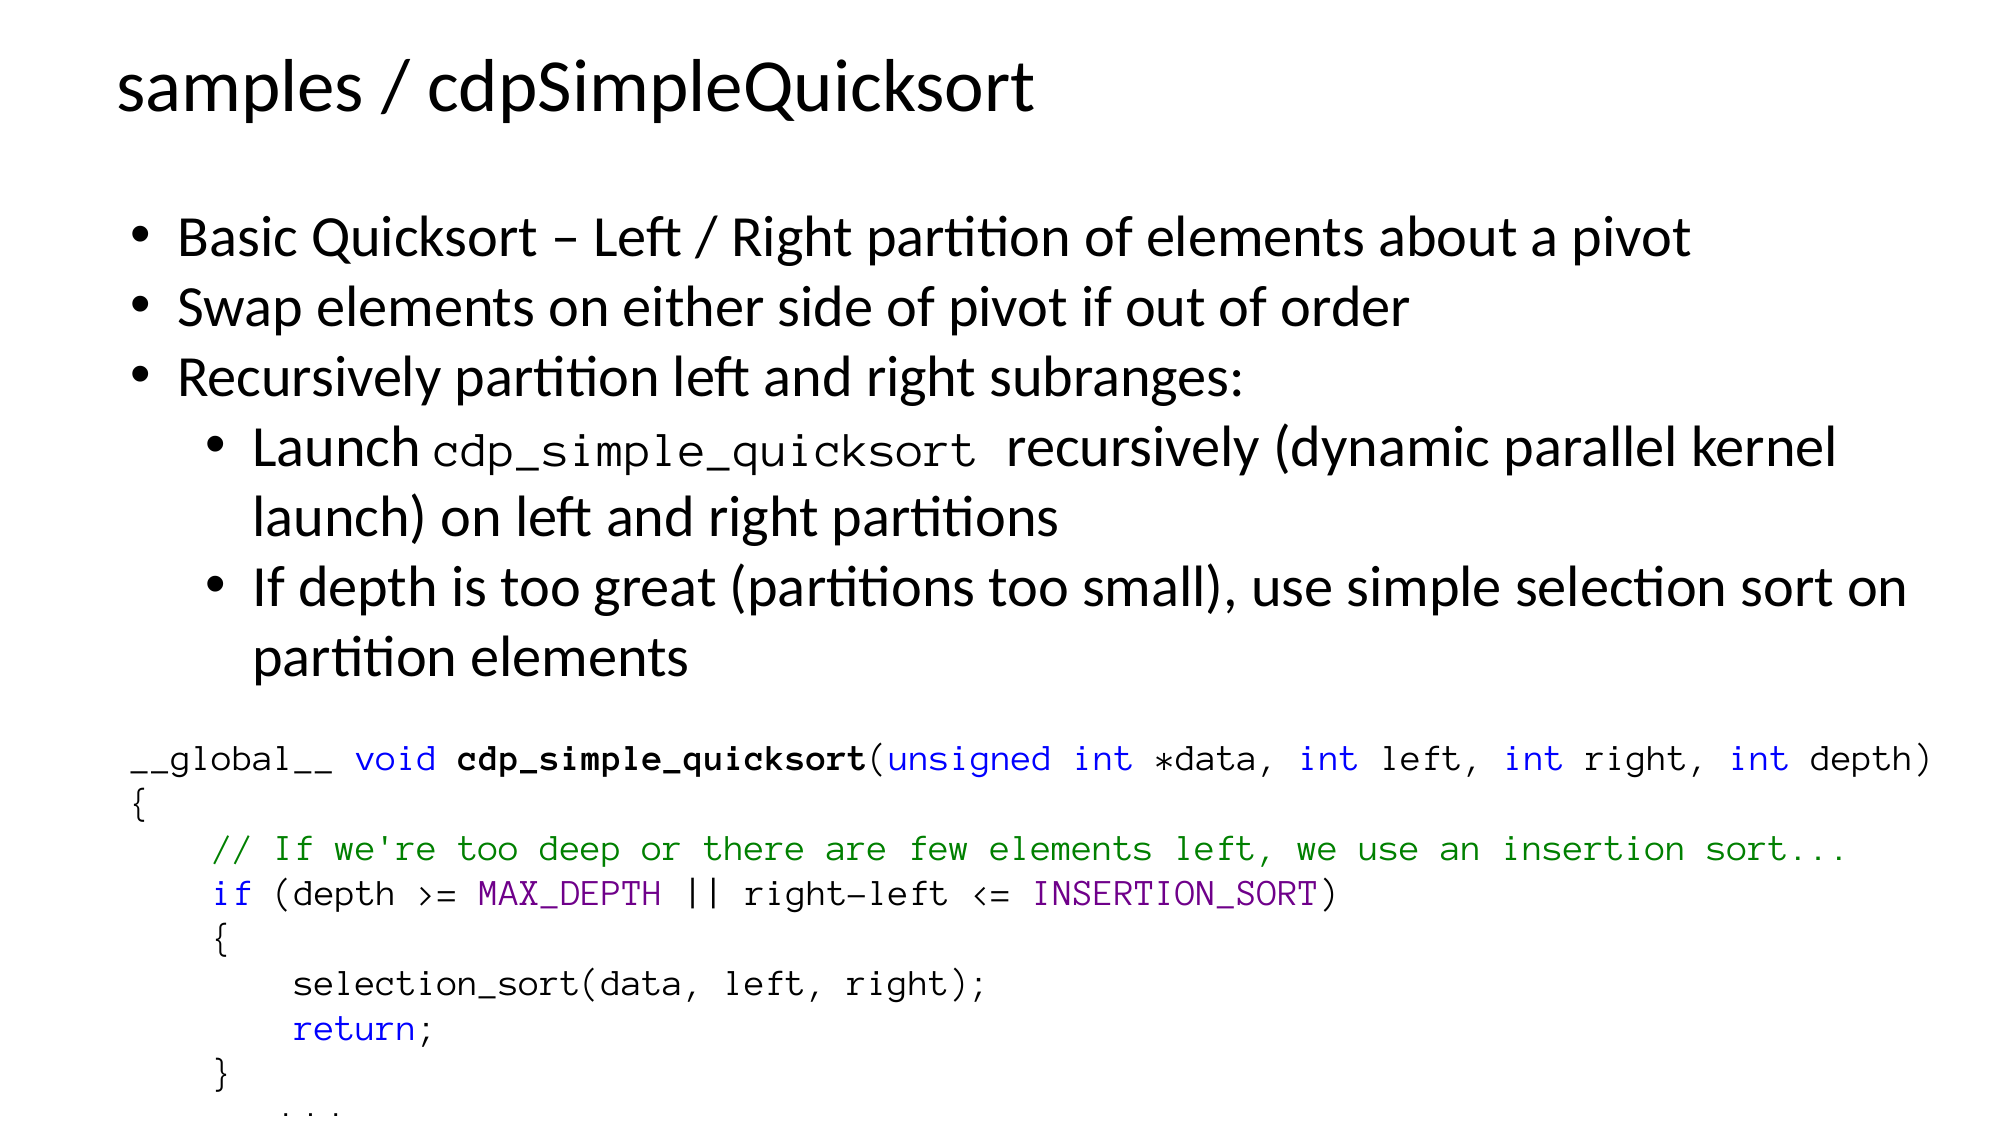

# samples / cdpSimpleQuicksort
Basic Quicksort – Left / Right partition of elements about a pivot
Swap elements on either side of pivot if out of order
Recursively partition left and right subranges:
Launch cdp_simple_quicksort recursively (dynamic parallel kernel launch) on left and right partitions
If depth is too great (partitions too small), use simple selection sort on partition elements

__global__ void cdp_simple_quicksort(unsigned int *data, int left, int right, int depth)
{
    // If we're too deep or there are few elements left, we use an insertion sort...
    if (depth >= MAX_DEPTH || right-left <= INSERTION_SORT)
    {
        selection_sort(data, left, right);
        return;
    }
	. . .